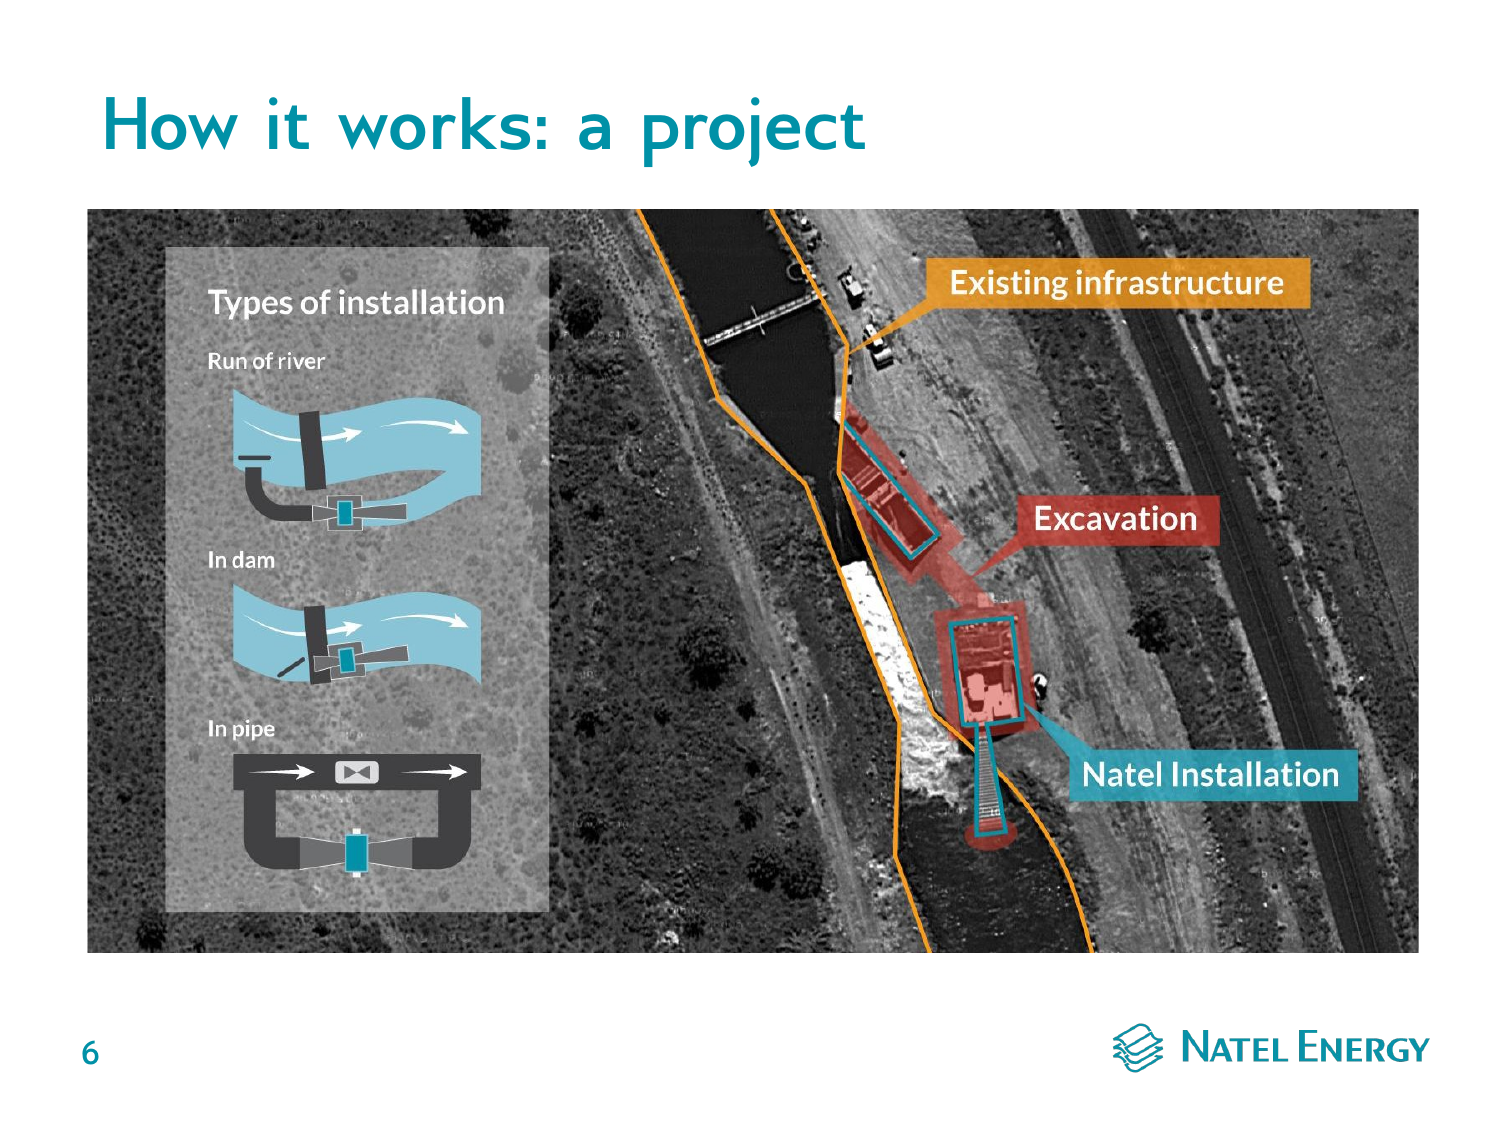

# How it works: a project

6